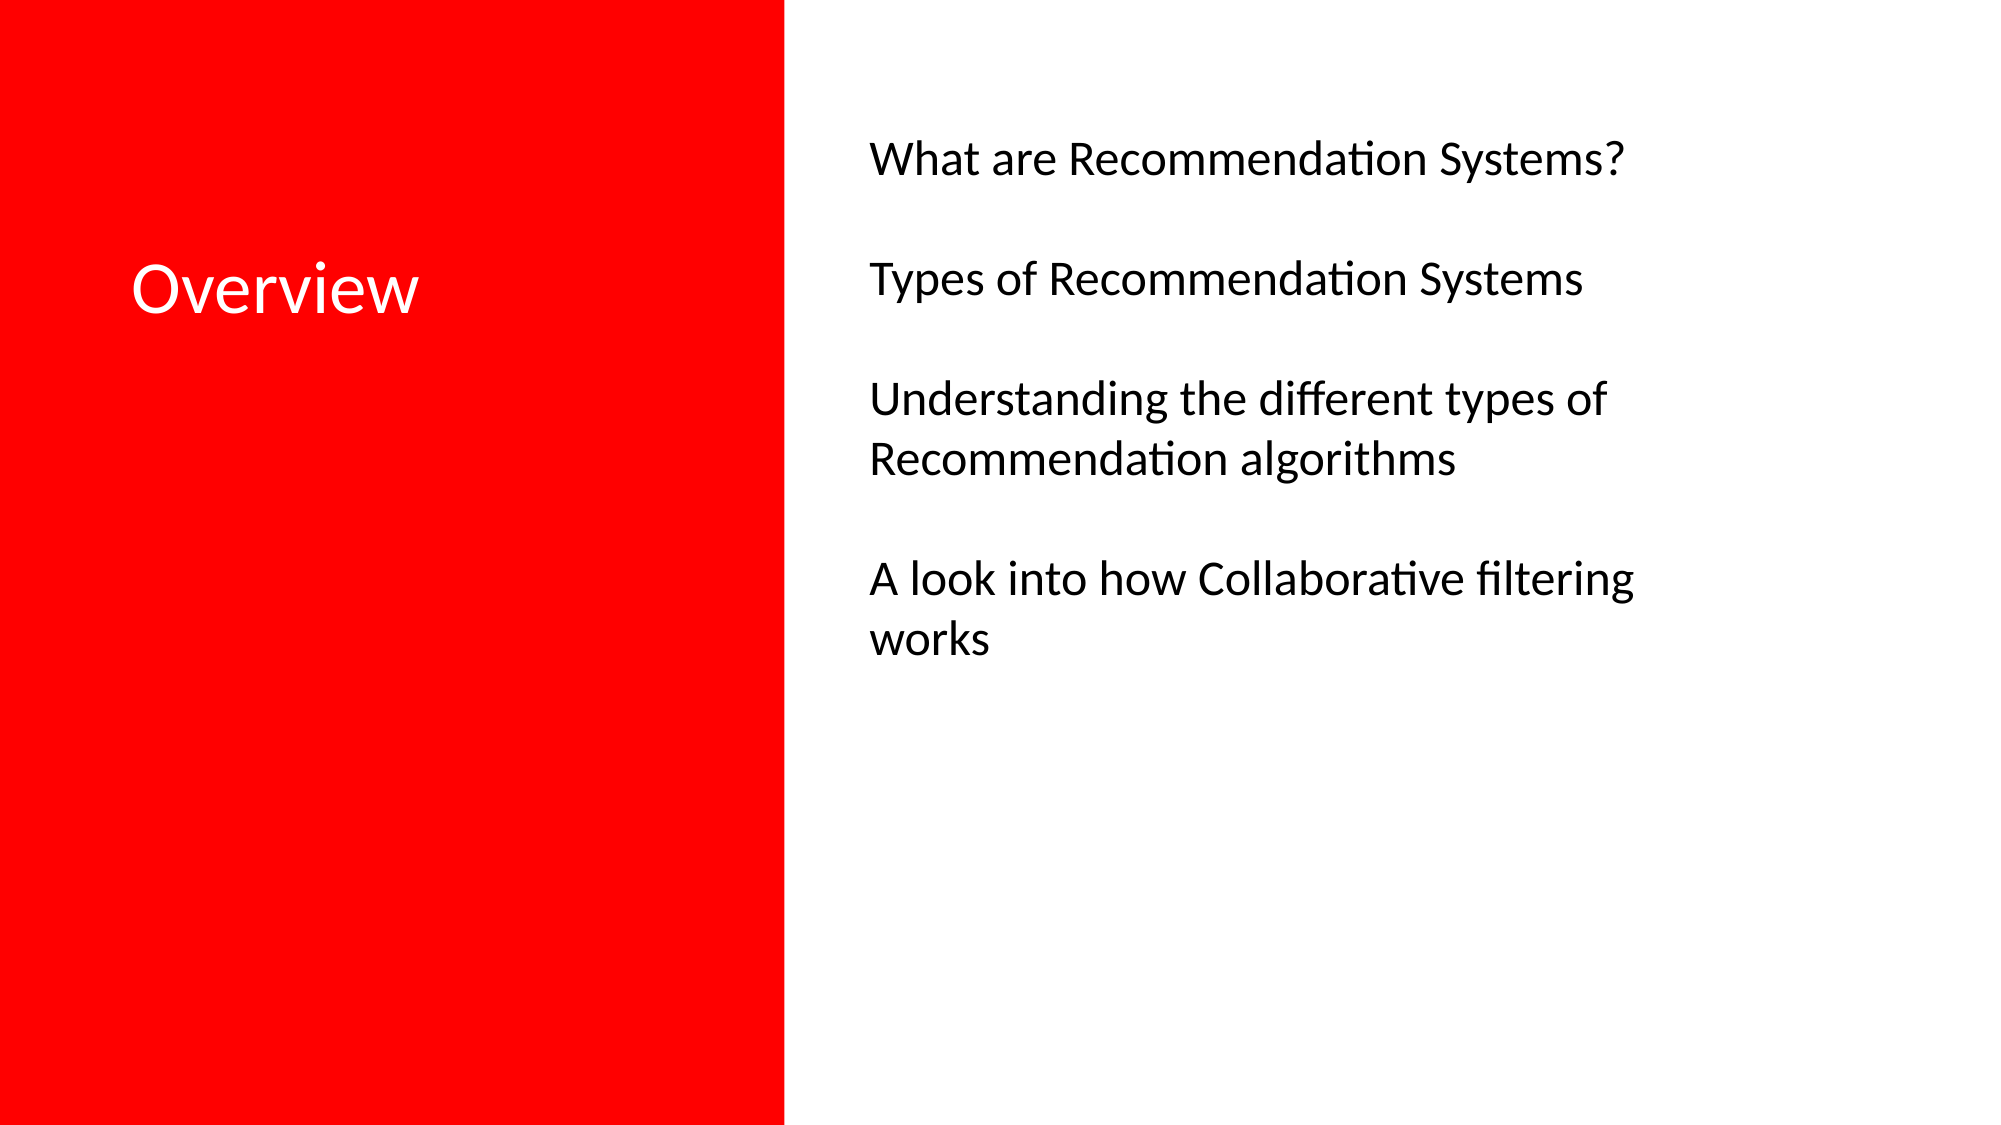

What are Recommendation Systems?

Types of Recommendation Systems

Understanding the different types of
Recommendation algorithms

A look into how Collaborative filtering works
Overview